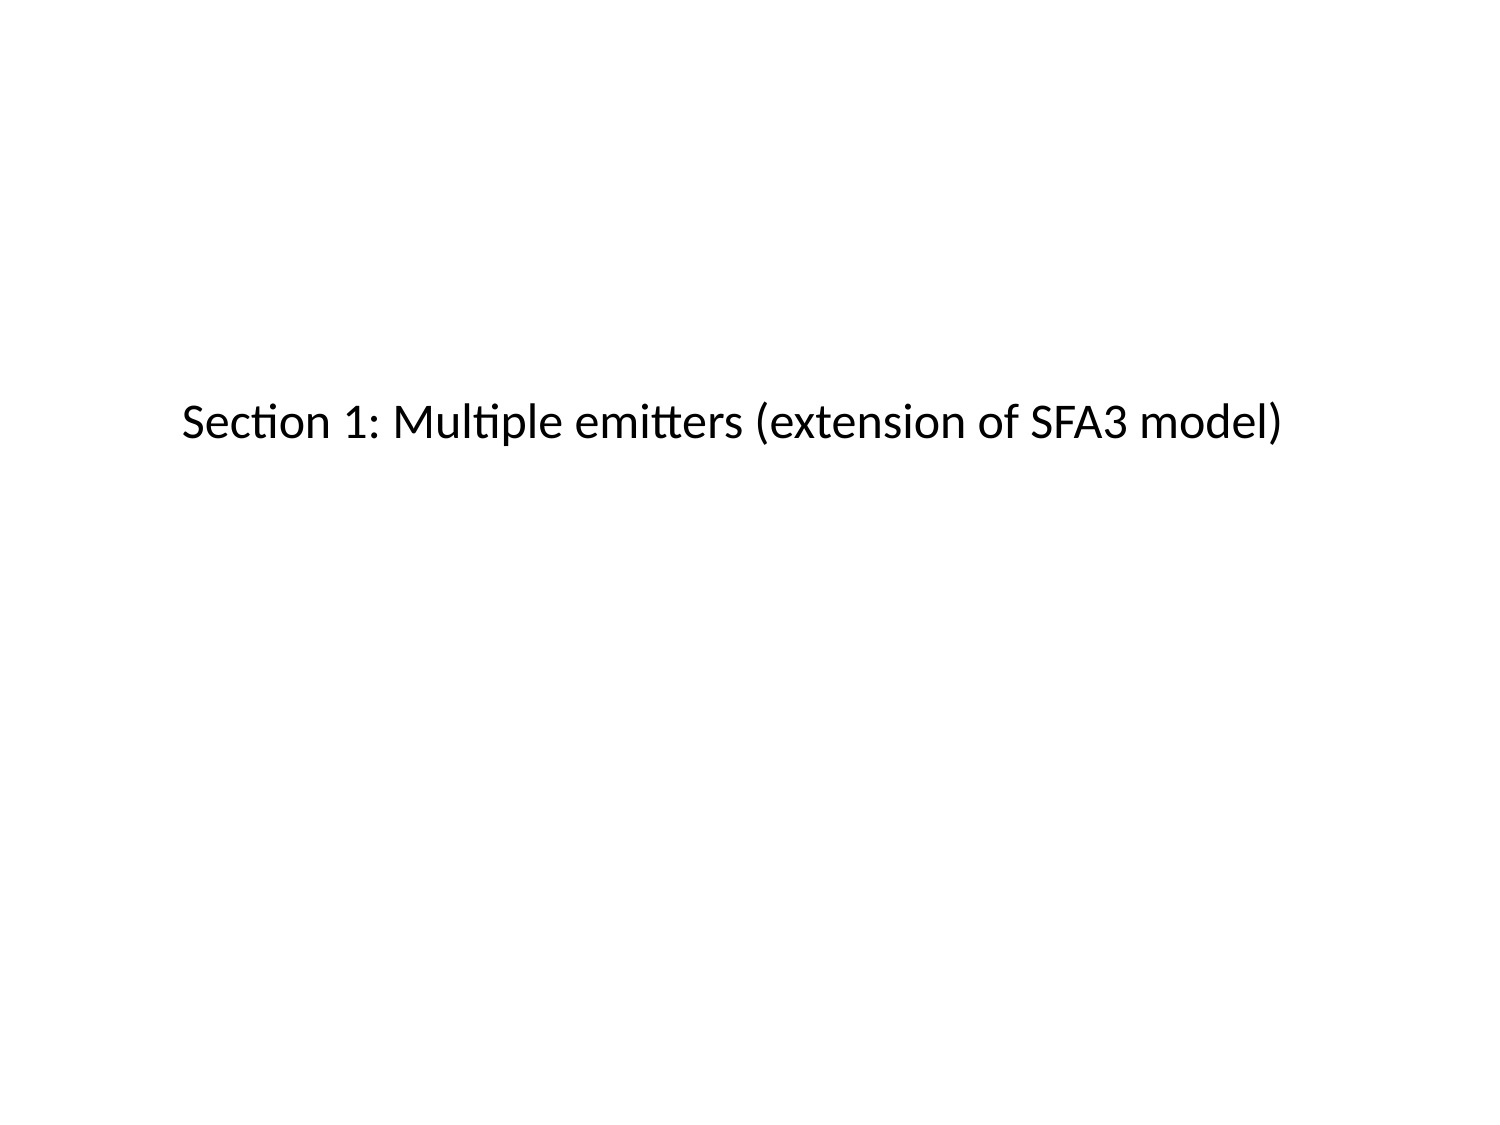

Section 1: Multiple emitters (extension of SFA3 model)